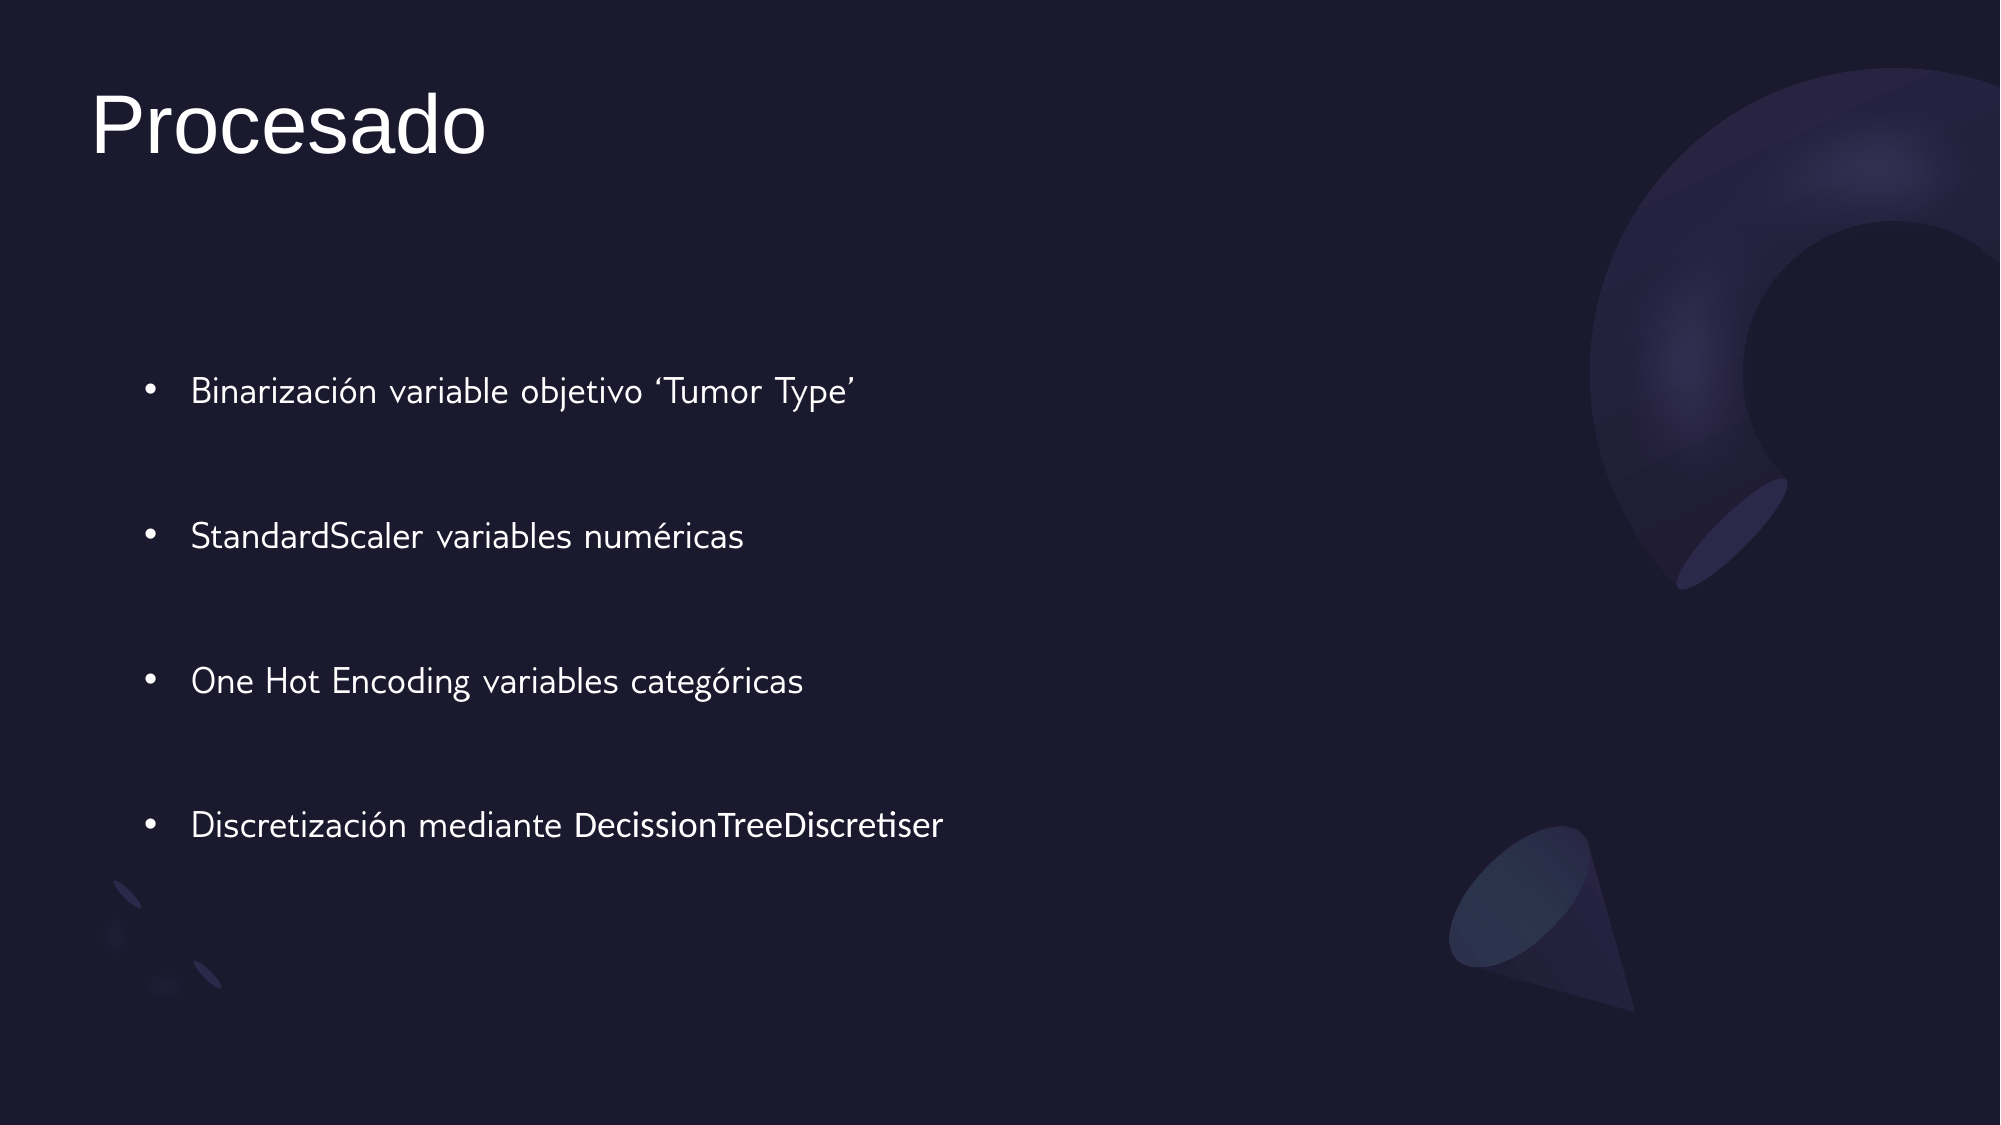

# Procesado

Binarización variable objetivo ‘Tumor Type’

StandardScaler variables numéricas

One Hot Encoding variables categóricas

Discretización mediante DecissionTreeDiscretiser